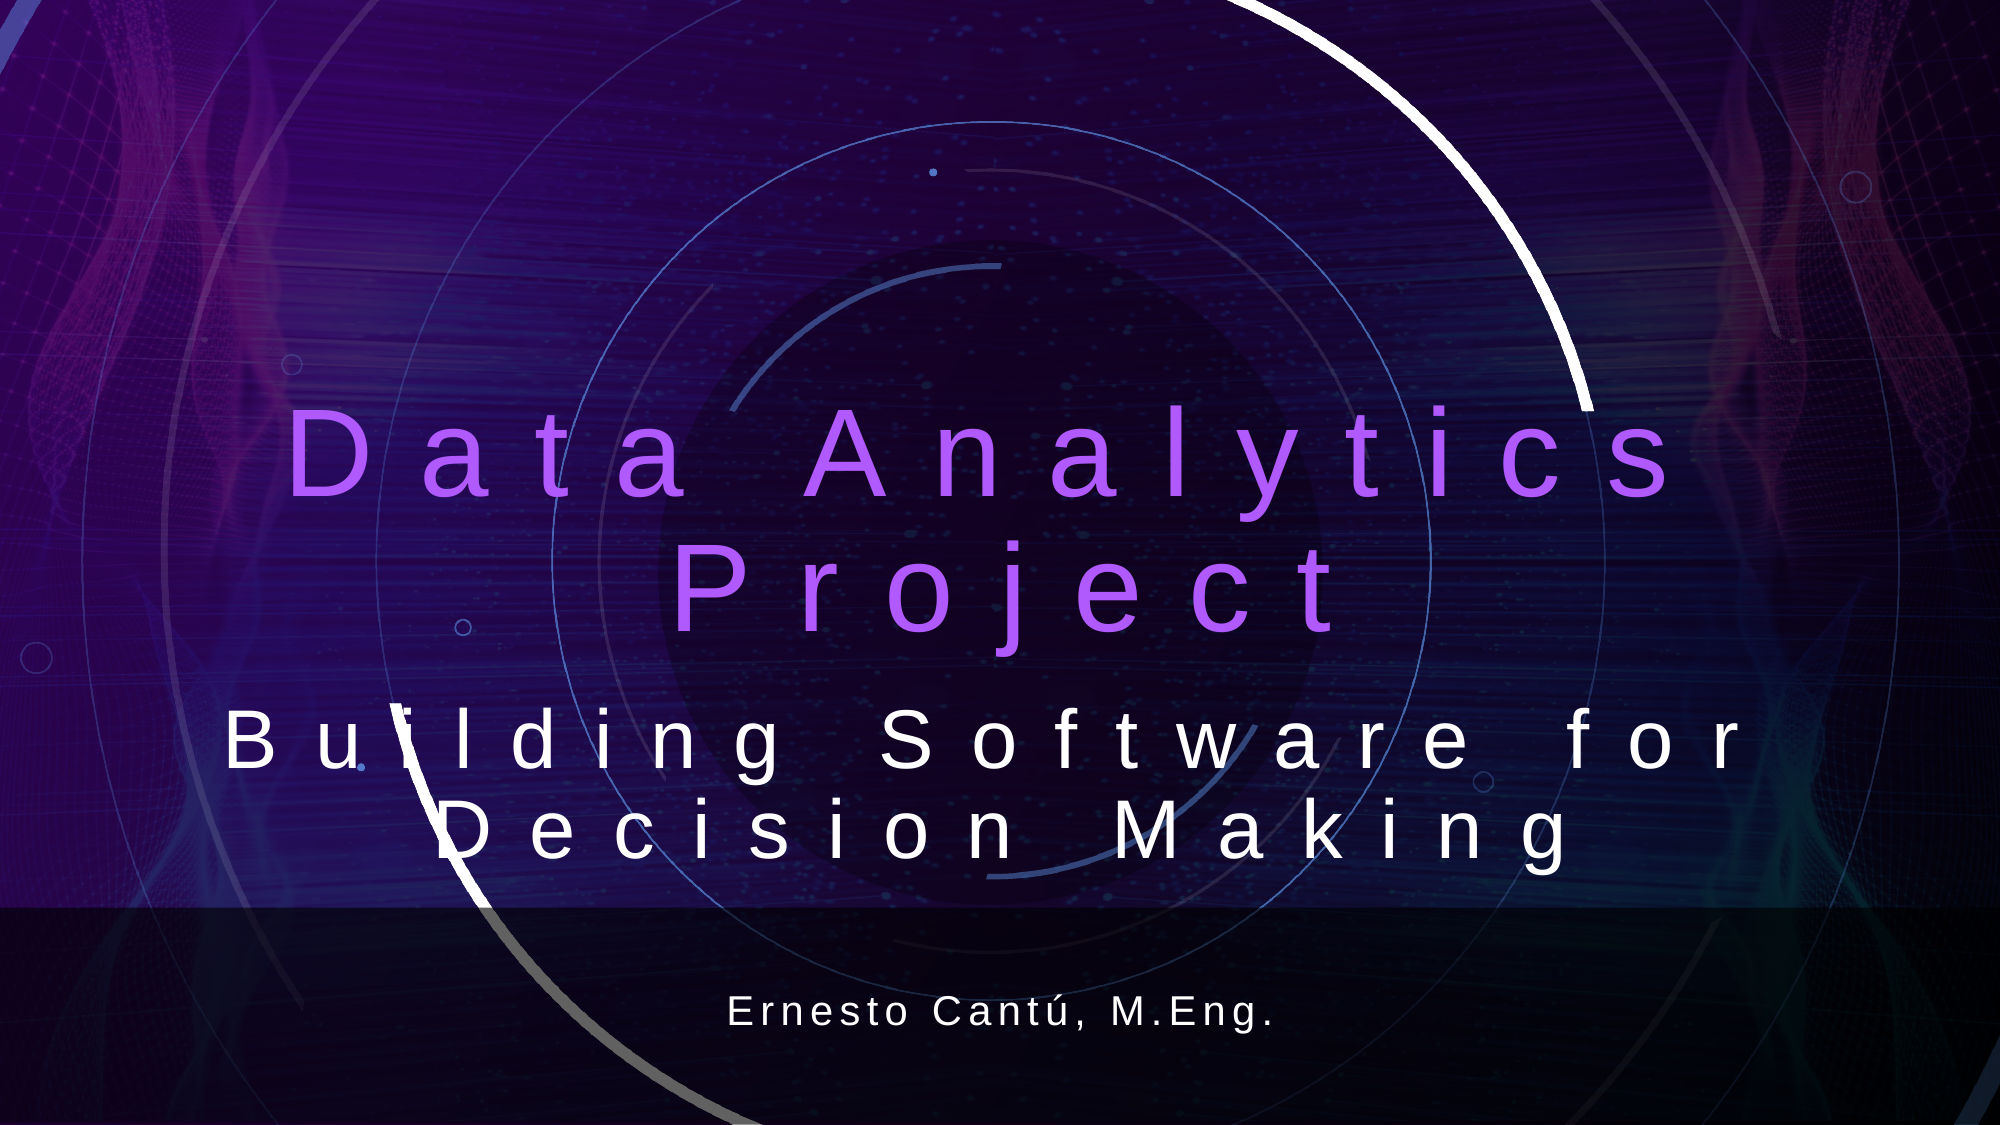

# Data Analytics Project
Building Software for Decision Making
Ernesto Cantú, M.Eng.